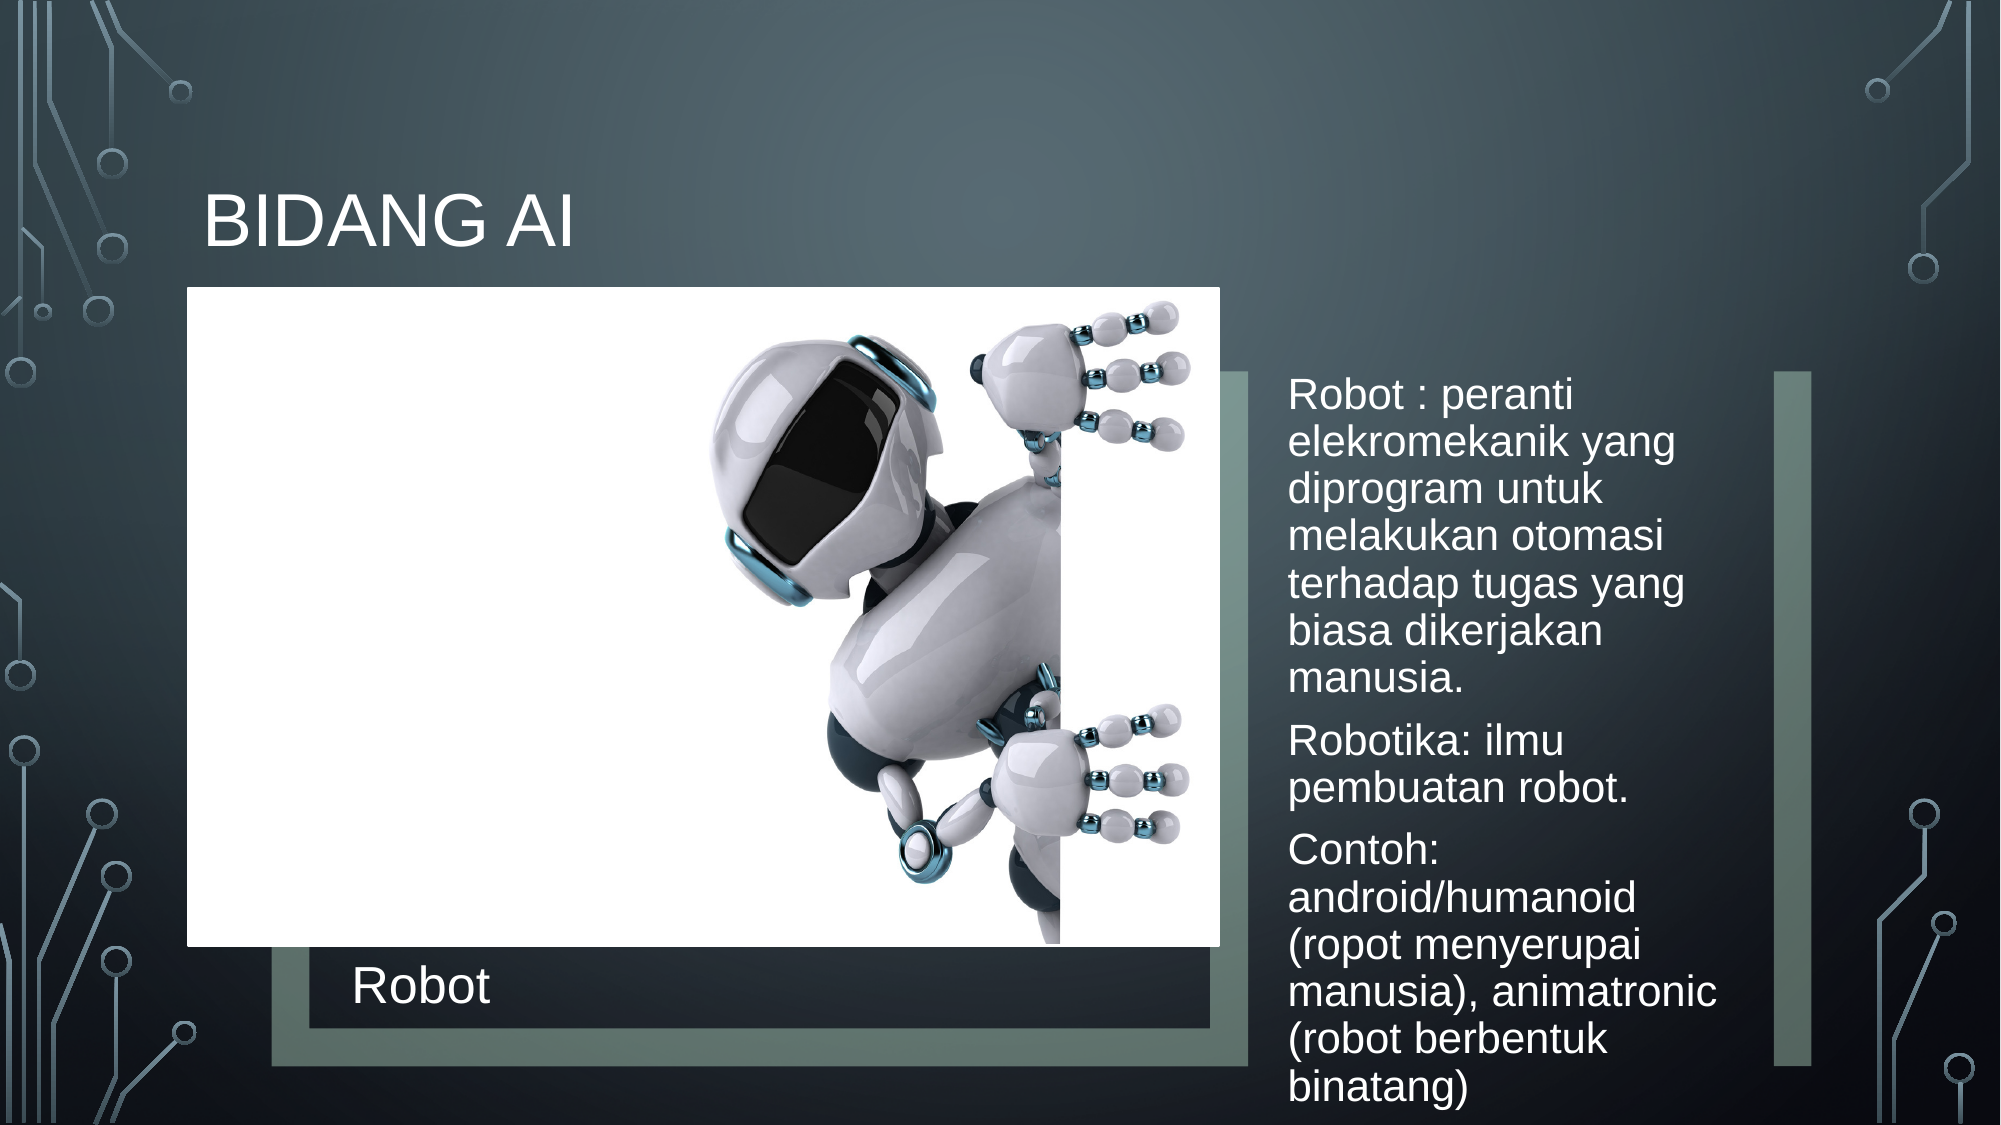

# BIDANG AI
Robot
Robot : peranti elekromekanik yang diprogram untuk melakukan otomasi terhadap tugas yang biasa dikerjakan manusia.
Robotika: ilmu pembuatan robot.
Contoh: android/humanoid (ropot menyerupai manusia), animatronic (robot berbentuk binatang)